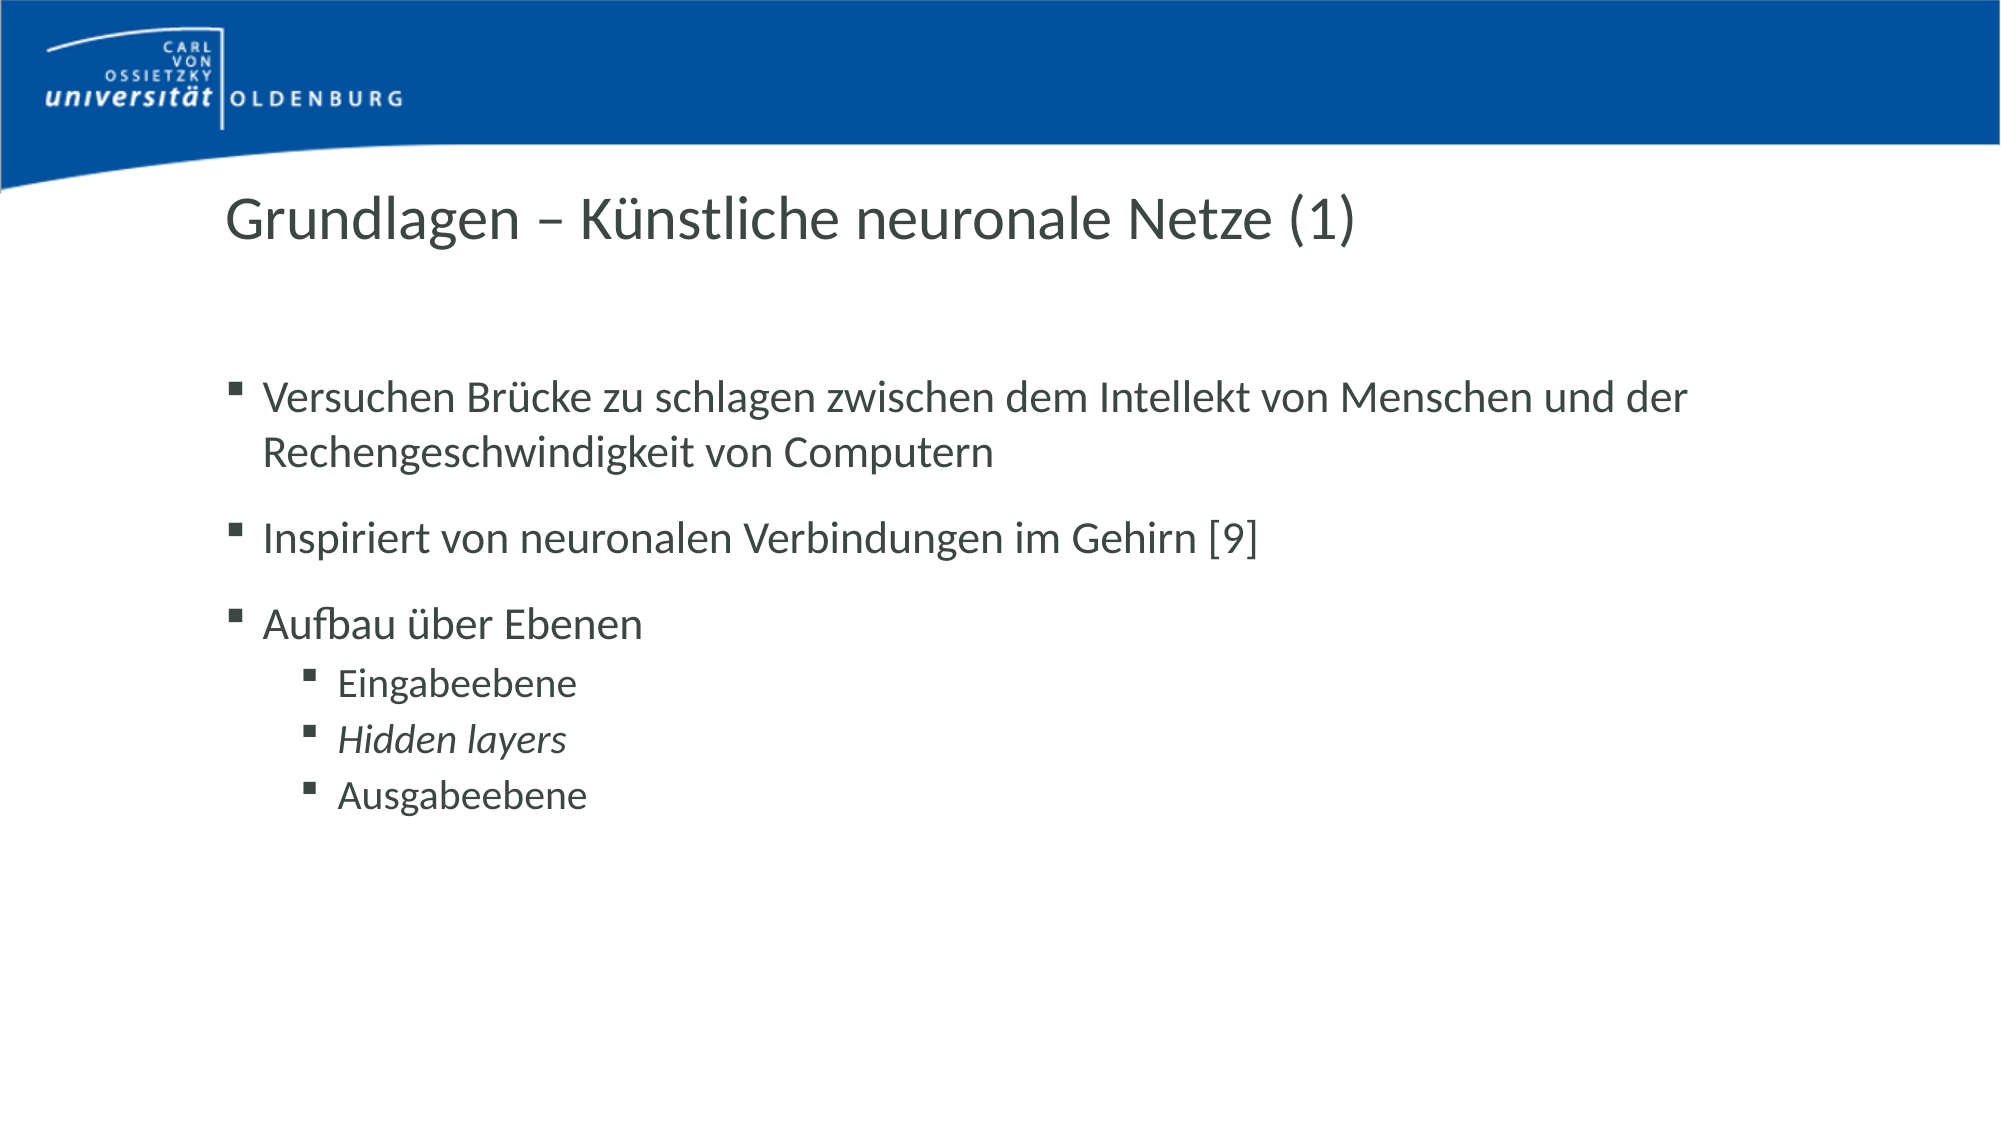

# Grundlagen – Künstliche neuronale Netze (1)
Versuchen Brücke zu schlagen zwischen dem Intellekt von Menschen und der Rechengeschwindigkeit von Computern
Inspiriert von neuronalen Verbindungen im Gehirn [9]
Aufbau über Ebenen
Eingabeebene
Hidden layers
Ausgabeebene
Bachelorarbeit von Eike Stein - Gutachter: Dr. Marco Grawunder, Cornelius Ludmann
12